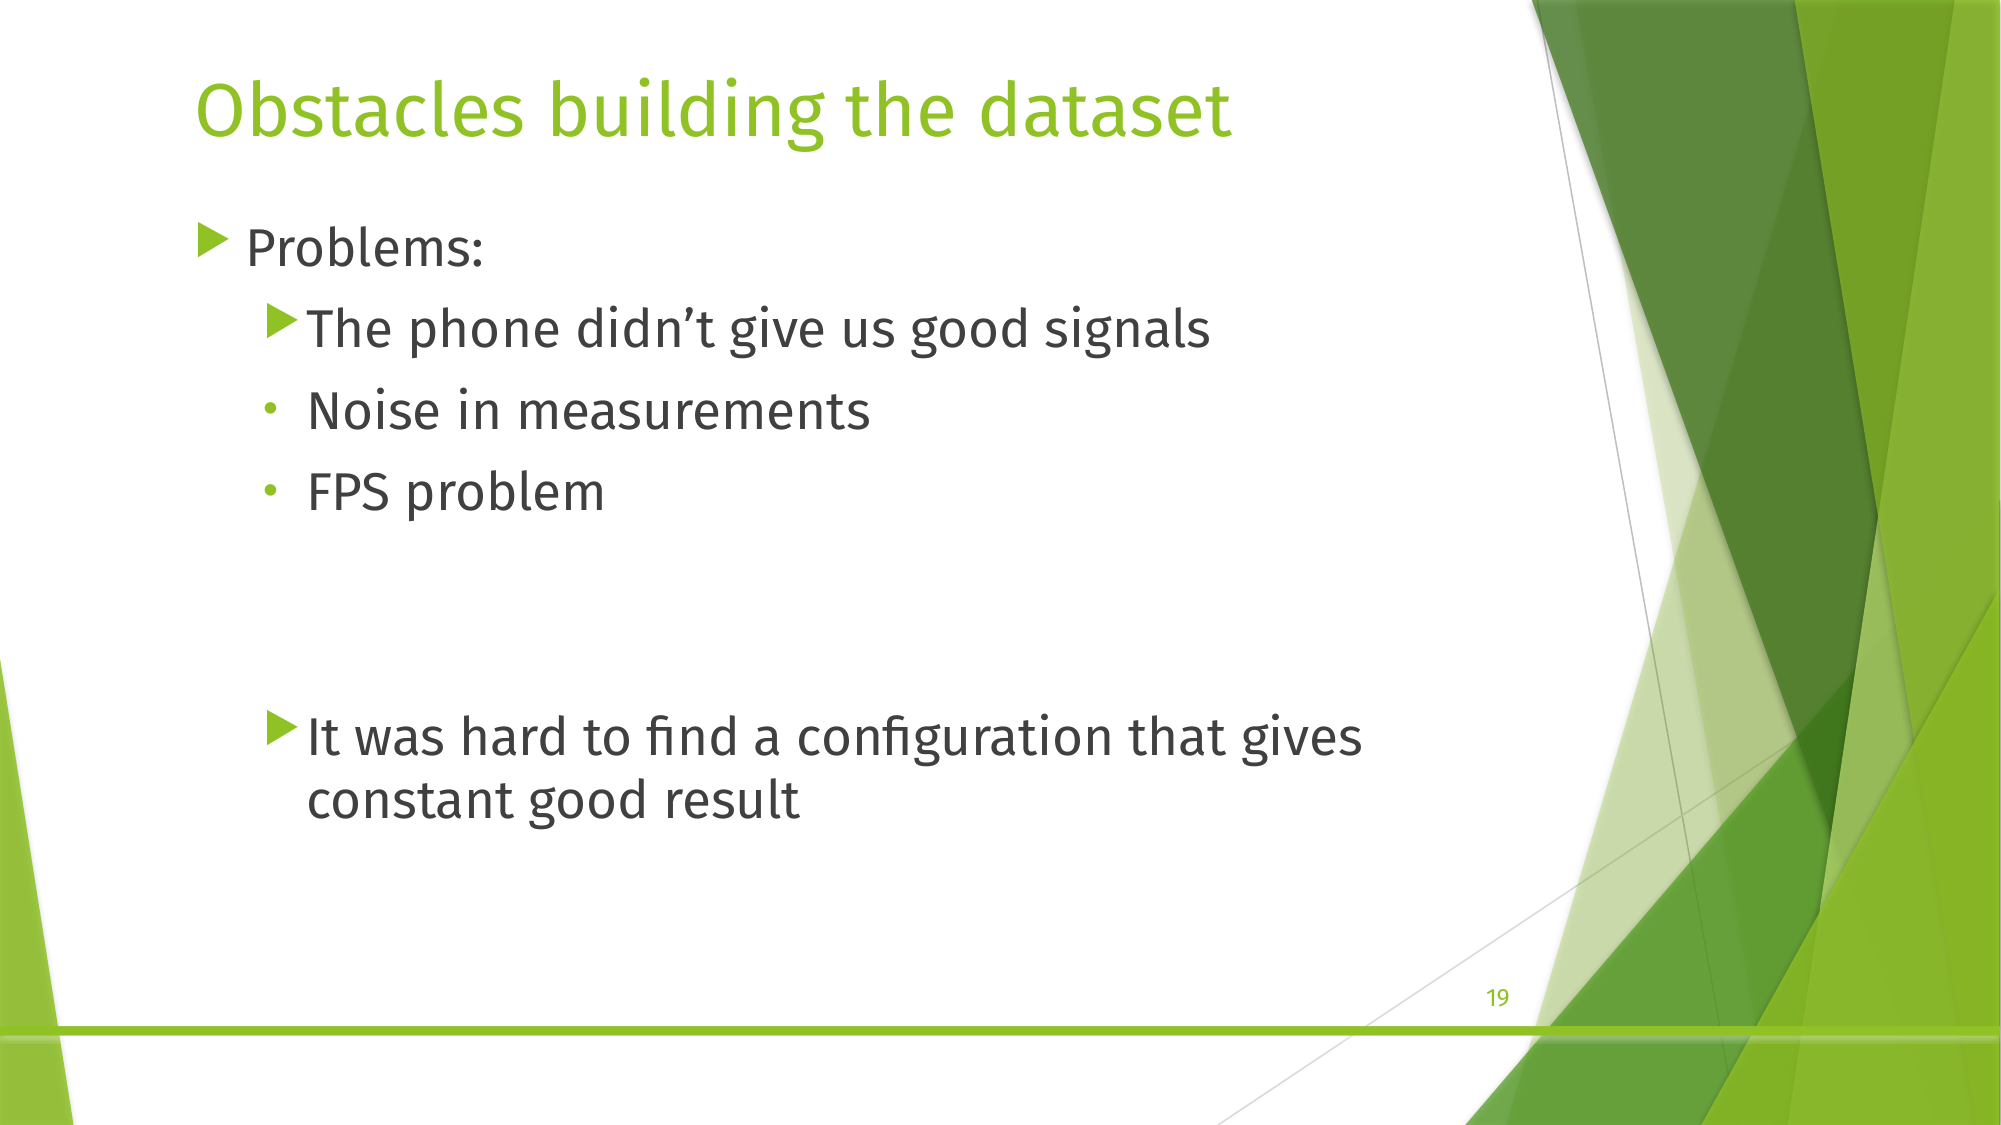

Obstacles building the dataset
Problems:
The phone didn’t give us good signals
Noise in measurements
FPS problem

It was hard to find a configuration that gives constant good result

19